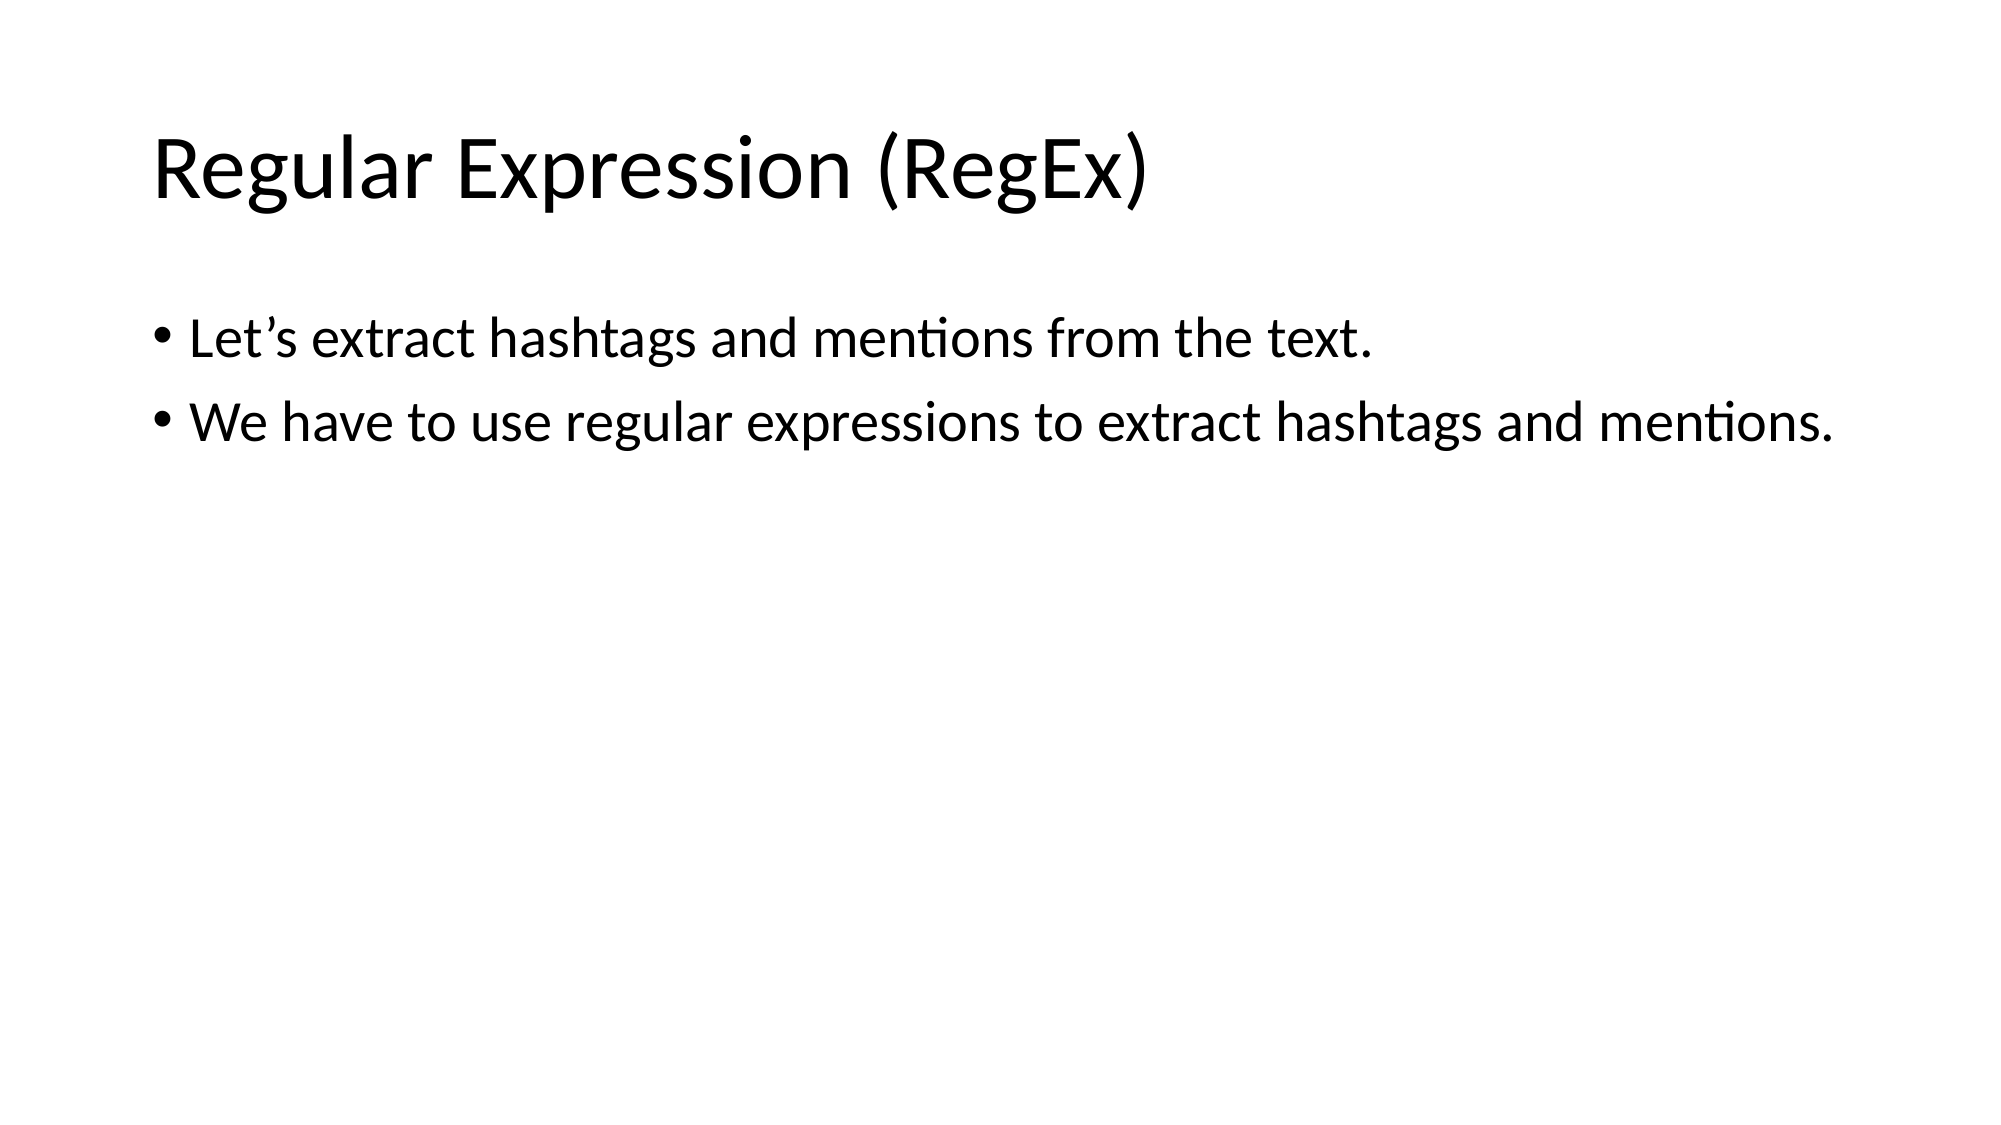

# Regular Expression (RegEx)
Let’s extract hashtags and mentions from the text.
We have to use regular expressions to extract hashtags and mentions.